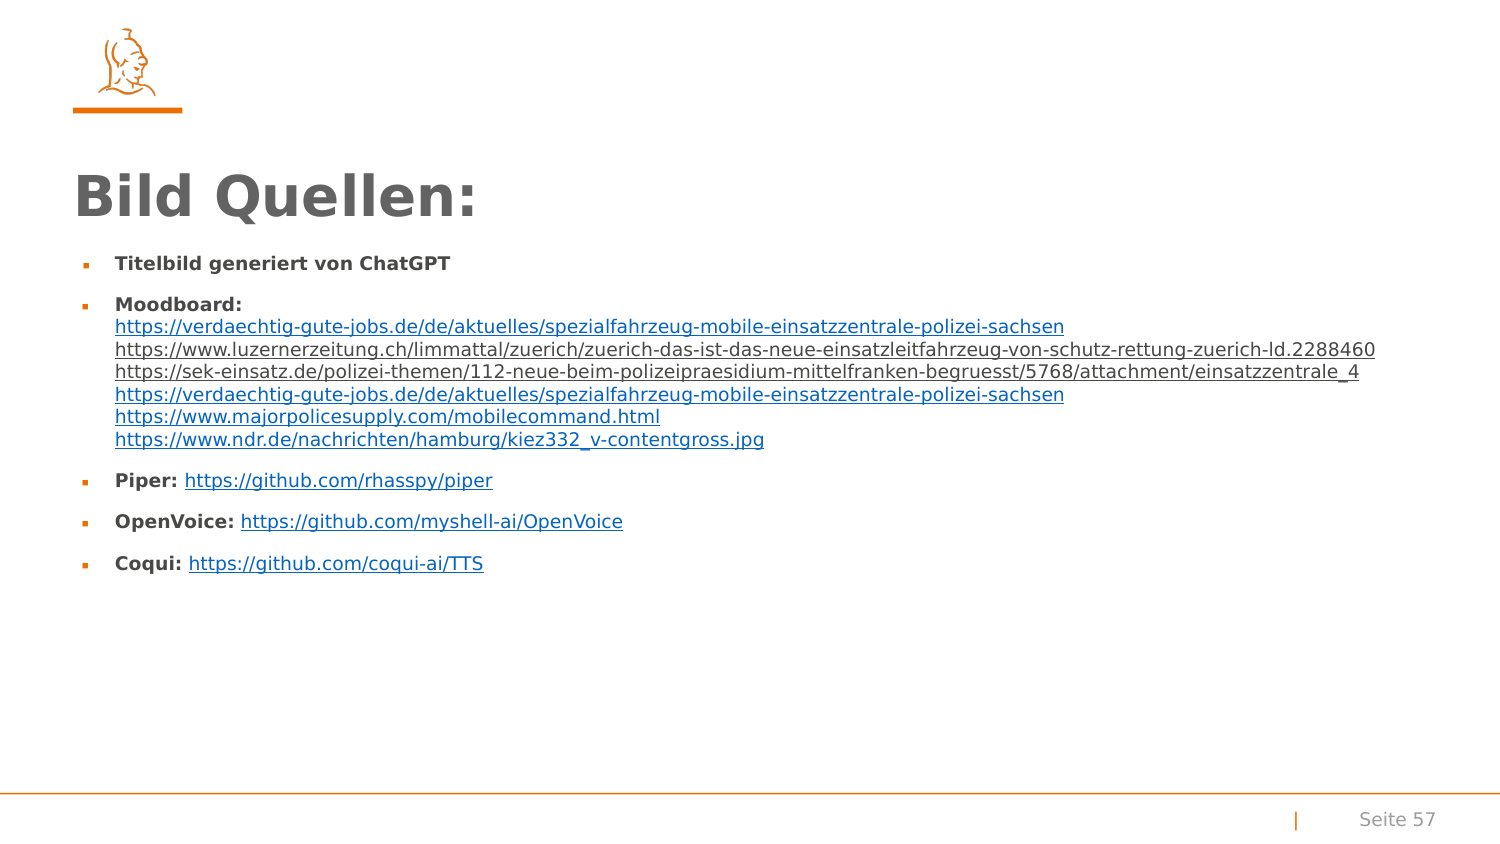

Bild Quellen:
Titelbild generiert von ChatGPT
Moodboard:
https://verdaechtig-gute-jobs.de/de/aktuelles/spezialfahrzeug-mobile-einsatzzentrale-polizei-sachsen
https://www.luzernerzeitung.ch/limmattal/zuerich/zuerich-das-ist-das-neue-einsatzleitfahrzeug-von-schutz-rettung-zuerich-ld.2288460
https://sek-einsatz.de/polizei-themen/112-neue-beim-polizeipraesidium-mittelfranken-begruesst/5768/attachment/einsatzzentrale_4
https://verdaechtig-gute-jobs.de/de/aktuelles/spezialfahrzeug-mobile-einsatzzentrale-polizei-sachsen
https://www.majorpolicesupply.com/mobilecommand.html
https://www.ndr.de/nachrichten/hamburg/kiez332_v-contentgross.jpg
Piper: https://github.com/rhasspy/piper
OpenVoice: https://github.com/myshell-ai/OpenVoice
Coqui: https://github.com/coqui-ai/TTS